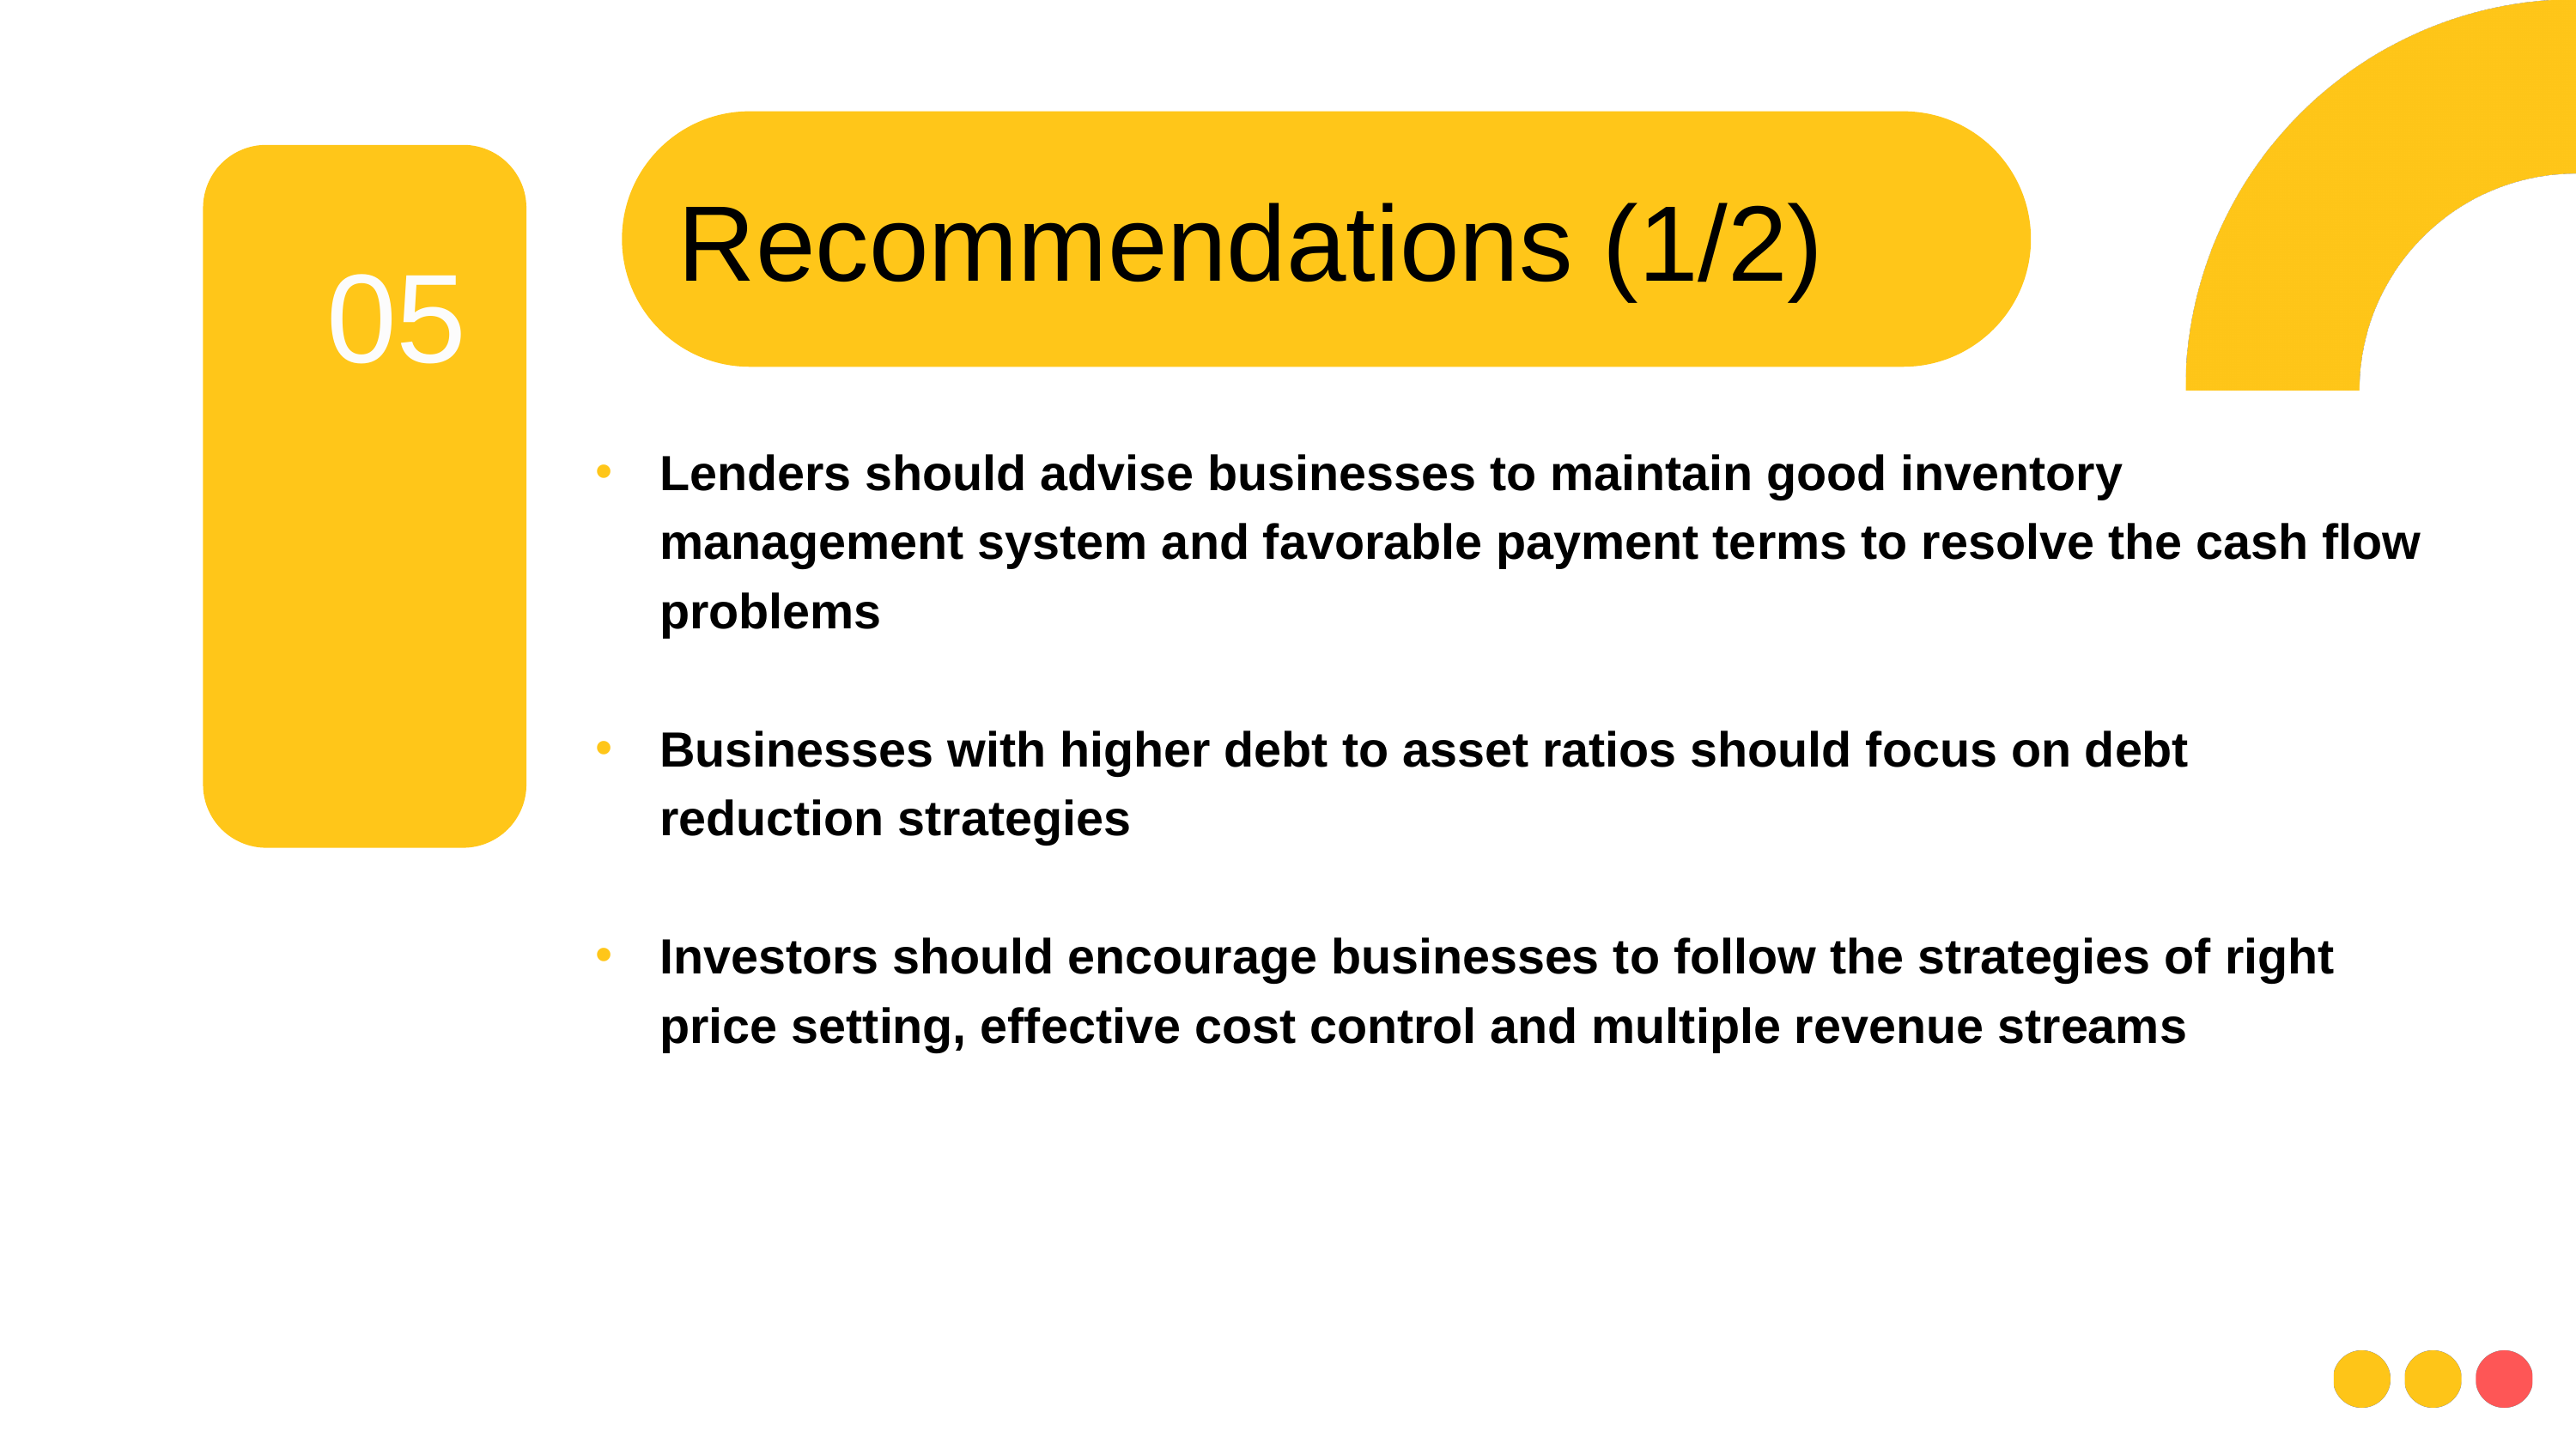

Recommendations (1/2)
05
Lenders should advise businesses to maintain good inventory management system and favorable payment terms to resolve the cash flow problems

Businesses with higher debt to asset ratios should focus on debt reduction strategies

Investors should encourage businesses to follow the strategies of right price setting, effective cost control and multiple revenue streams